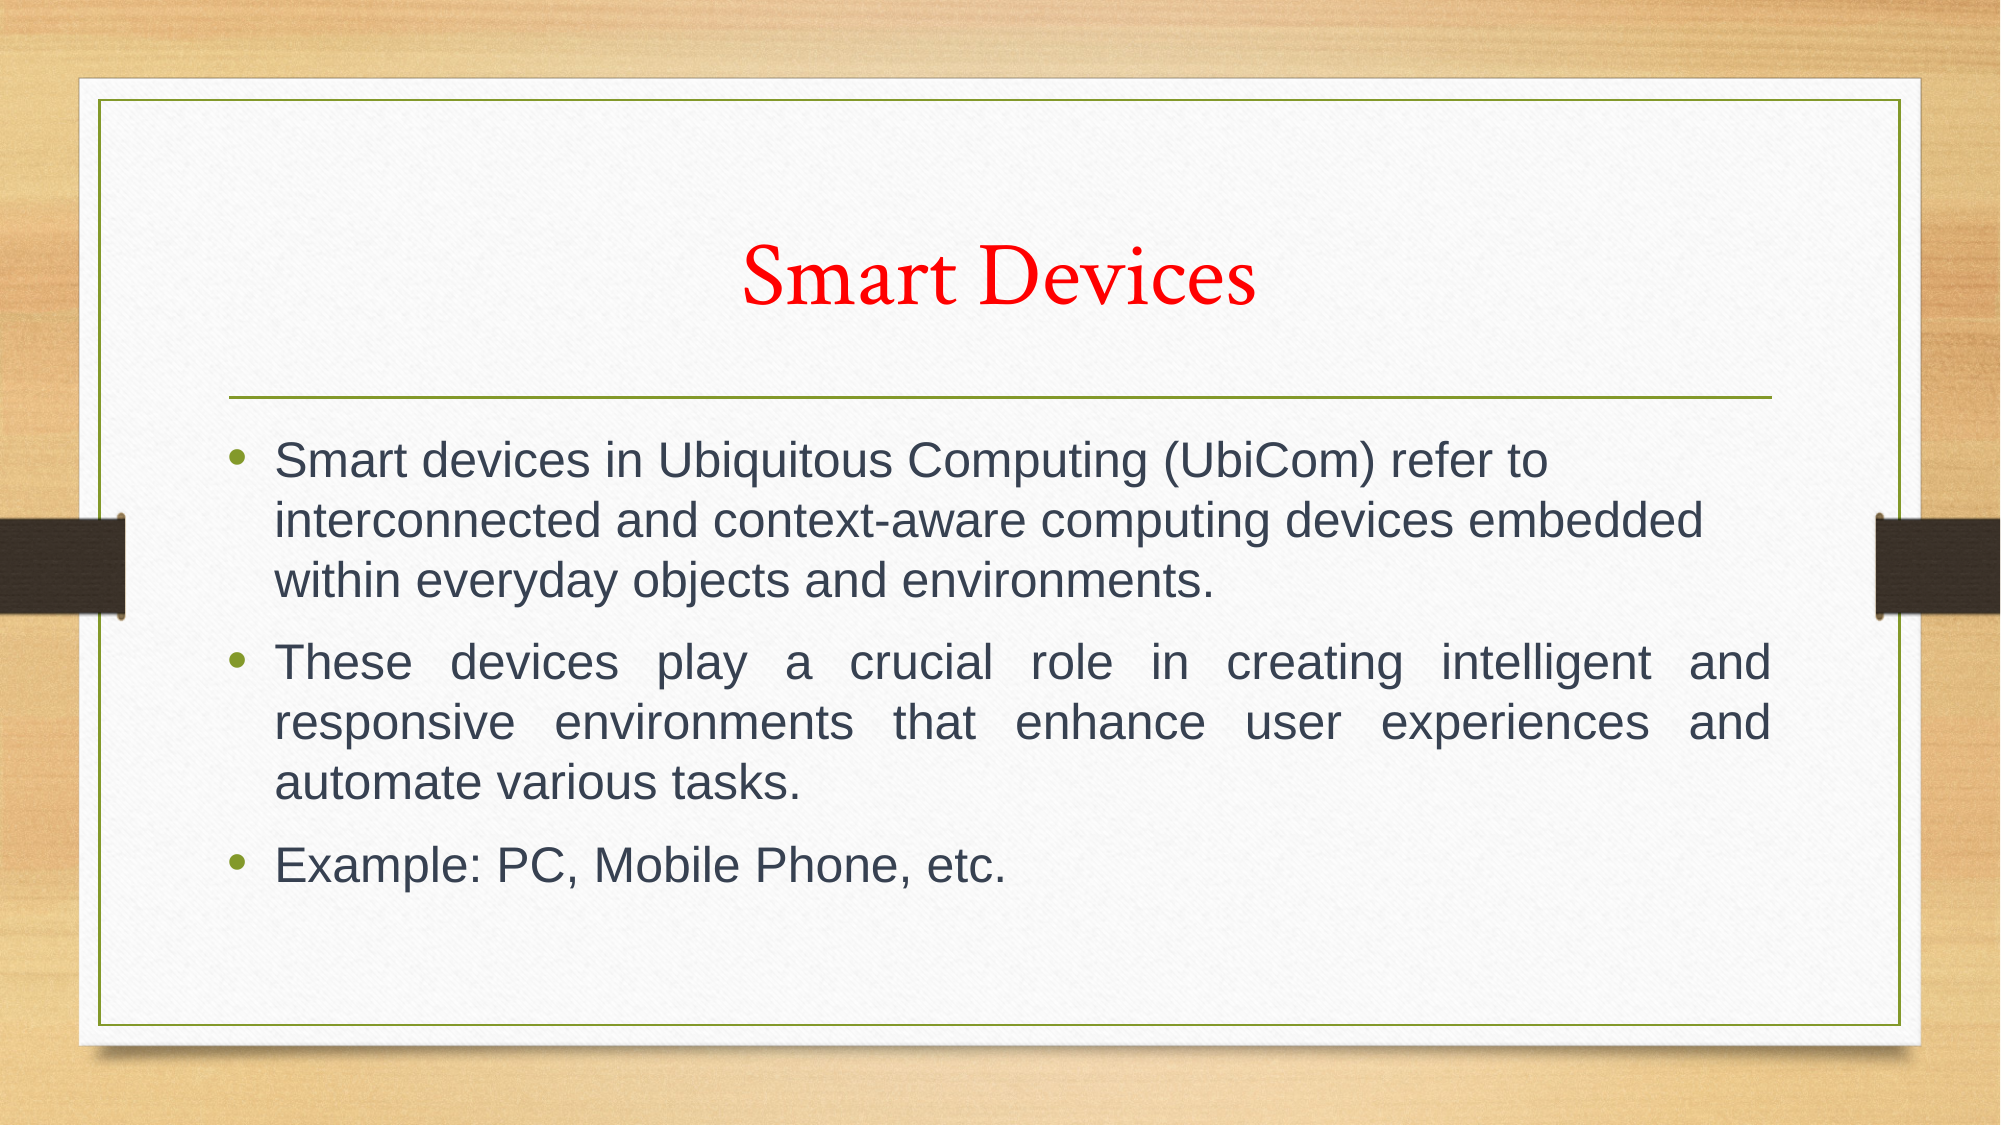

# Smart Devices
Smart devices in Ubiquitous Computing (UbiCom) refer to interconnected and context-aware computing devices embedded within everyday objects and environments.
These devices play a crucial role in creating intelligent and responsive environments that enhance user experiences and automate various tasks.
Example: PC, Mobile Phone, etc.